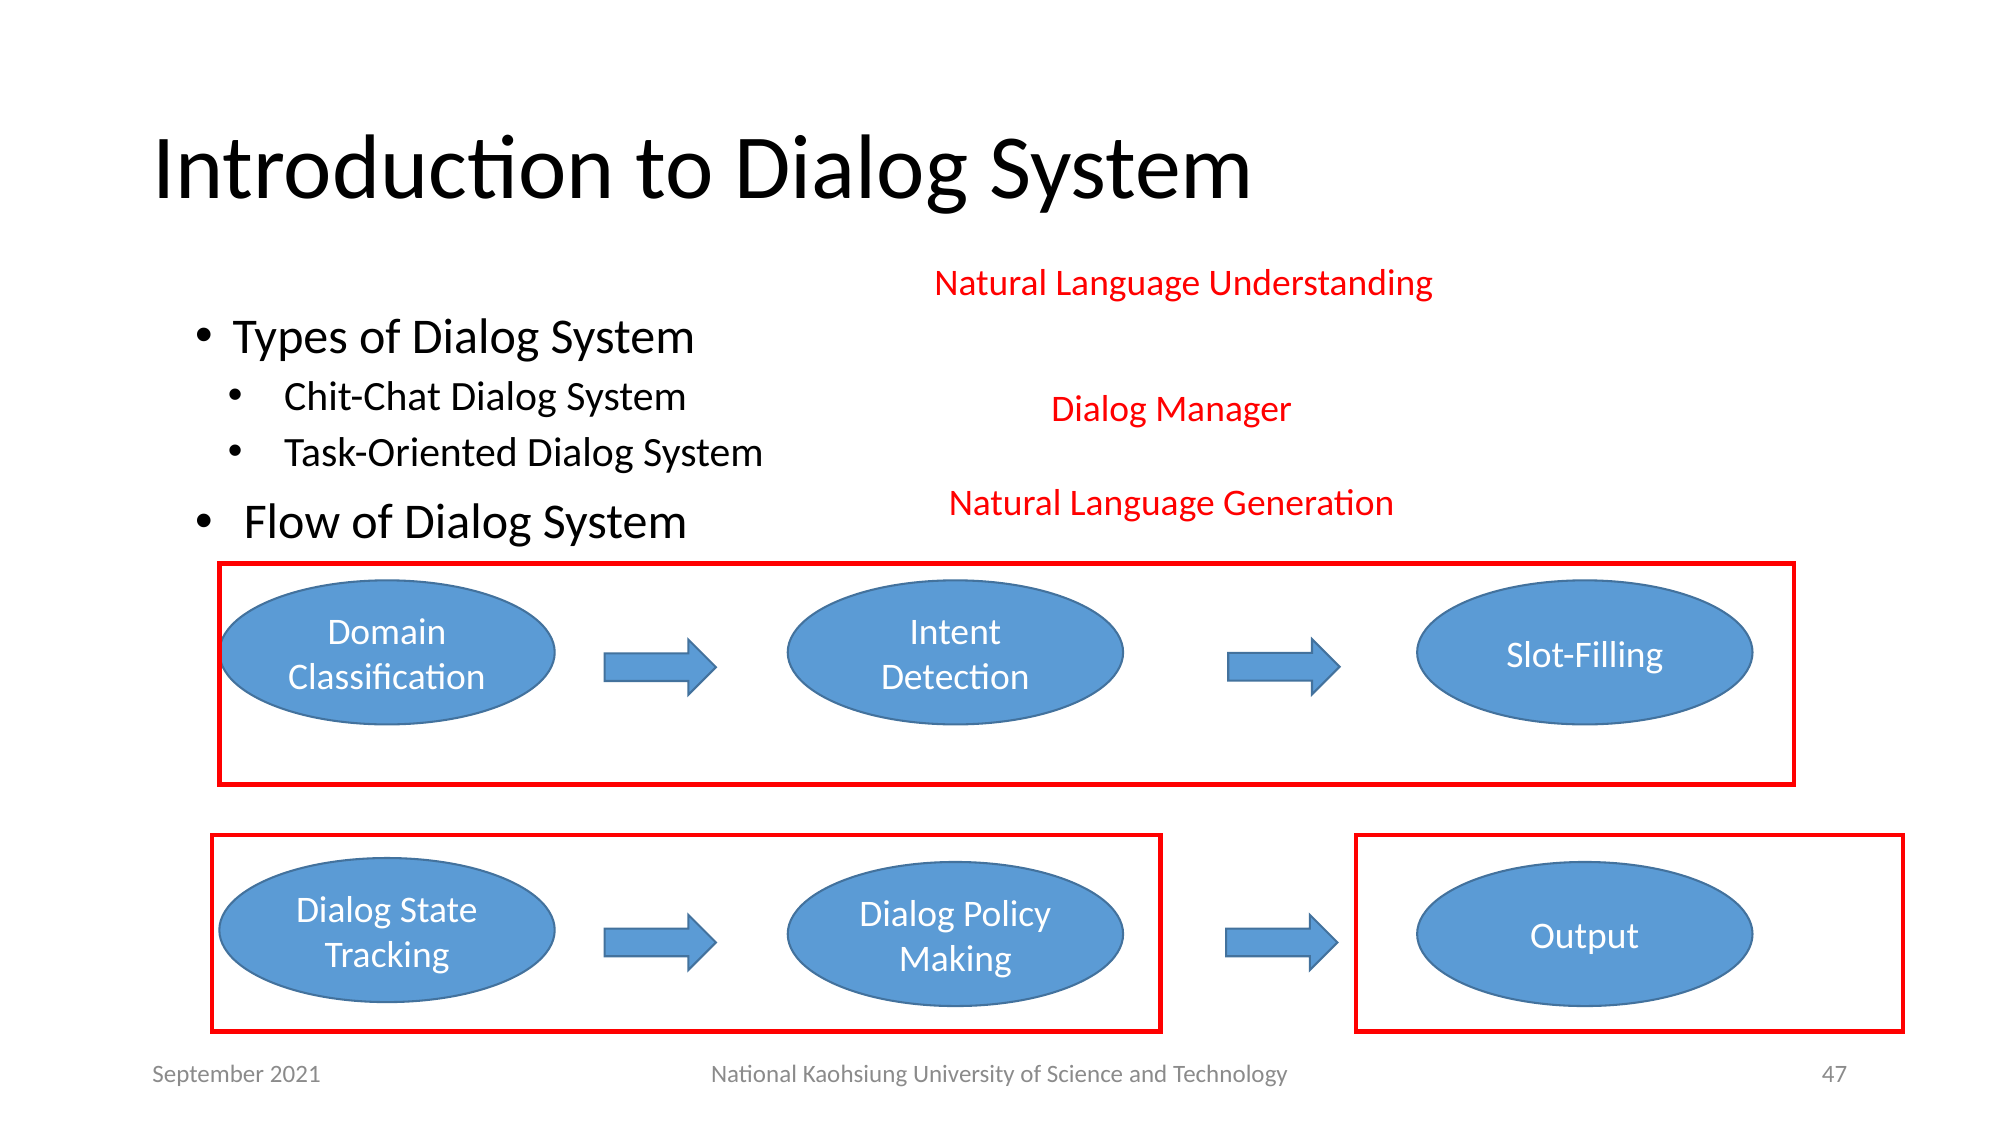

# Introduction to Dialog System
Natural Language Understanding
Types of Dialog System
Chit-Chat Dialog System
Task-Oriented Dialog System
 Flow of Dialog System

Dialog Manager
Natural Language Generation

Domain Classification
Intent Detection
Slot-Filling

Dialog State Tracking
Dialog Policy Making
Output

September 2021
National Kaohsiung University of Science and Technology
47